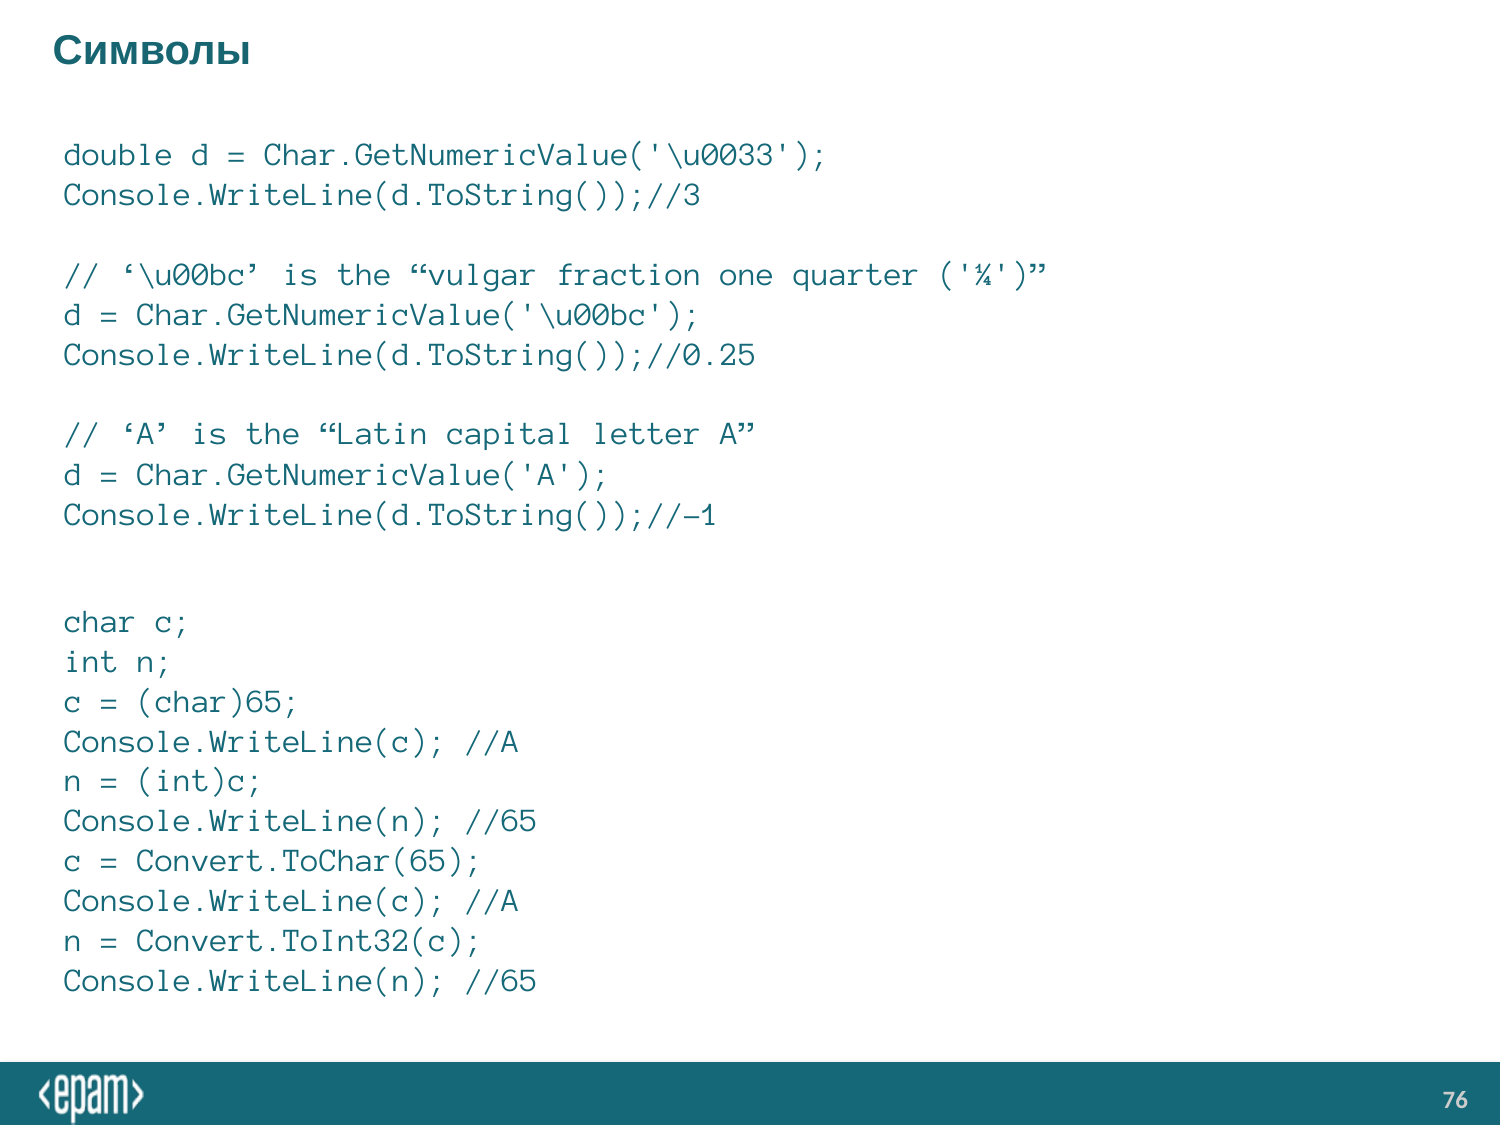

# Символы
double d = Char.GetNumericValue('\u0033');
Console.WriteLine(d.ToString());//3

// ‘\u00bc’ is the “vulgar fraction one quarter ('¼')”
d = Char.GetNumericValue('\u00bc');
Console.WriteLine(d.ToString());//0.25

// ‘A’ is the “Latin capital letter A”
d = Char.GetNumericValue('A');
Console.WriteLine(d.ToString());//-1
char c;
int n;
c = (char)65;
Console.WriteLine(c); //A
n = (int)c;
Console.WriteLine(n); //65
c = Convert.ToChar(65);
Console.WriteLine(c); //A
n = Convert.ToInt32(c);
Console.WriteLine(n); //65